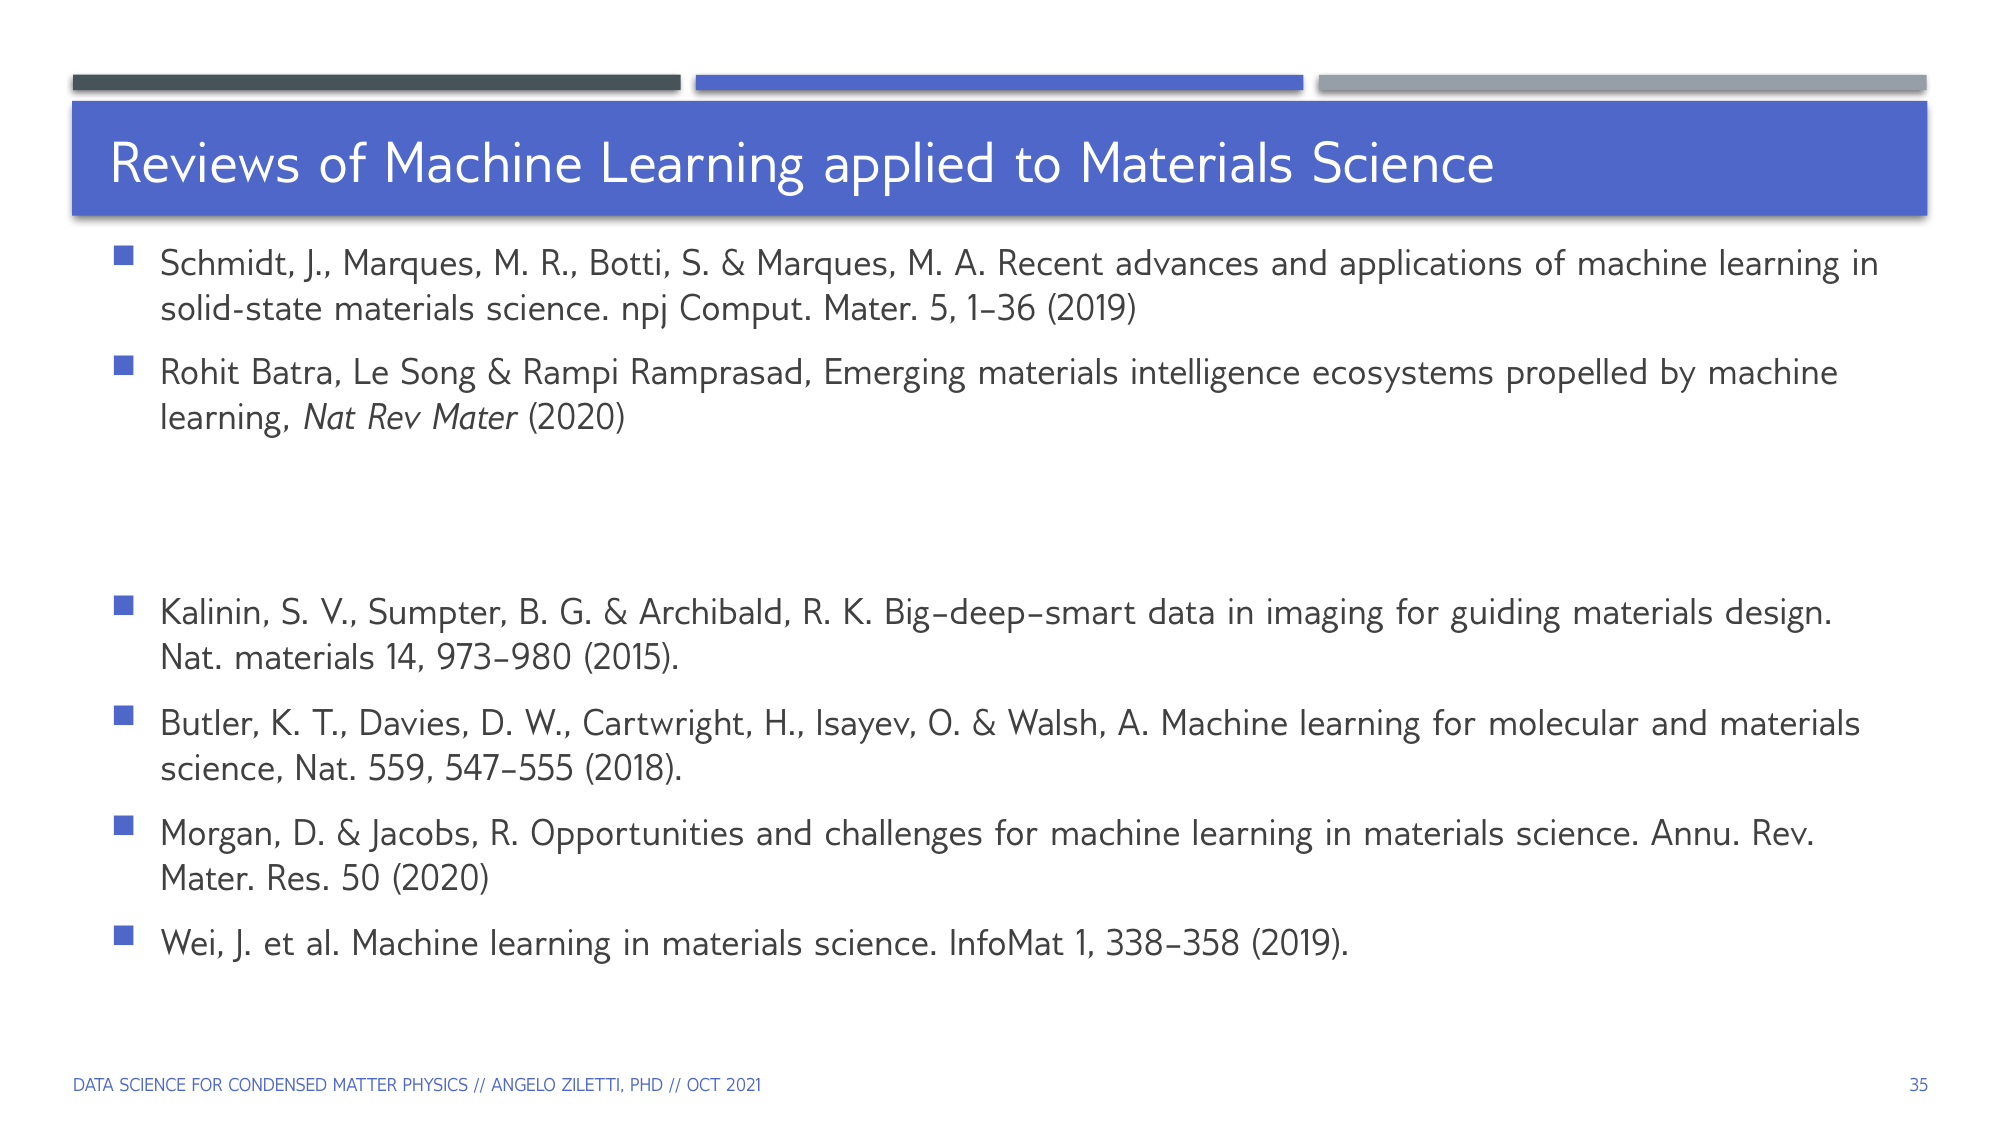

# Reviews of Machine Learning applied to Materials Science
Schmidt, J., Marques, M. R., Botti, S. & Marques, M. A. Recent advances and applications of machine learning in solid-state materials science. npj Comput. Mater. 5, 1–36 (2019)
Rohit Batra, Le Song & Rampi Ramprasad, Emerging materials intelligence ecosystems propelled by machine learning, Nat Rev Mater (2020)

Kalinin, S. V., Sumpter, B. G. & Archibald, R. K. Big–deep–smart data in imaging for guiding materials design. Nat. materials 14, 973–980 (2015).
Butler, K. T., Davies, D. W., Cartwright, H., Isayev, O. & Walsh, A. Machine learning for molecular and materials science, Nat. 559, 547–555 (2018).
Morgan, D. & Jacobs, R. Opportunities and challenges for machine learning in materials science. Annu. Rev. Mater. Res. 50 (2020)
Wei, J. et al. Machine learning in materials science. InfoMat 1, 338–358 (2019).
Data Science for Condensed Matter Physics // Angelo Ziletti, PhD // Oct 2021
35